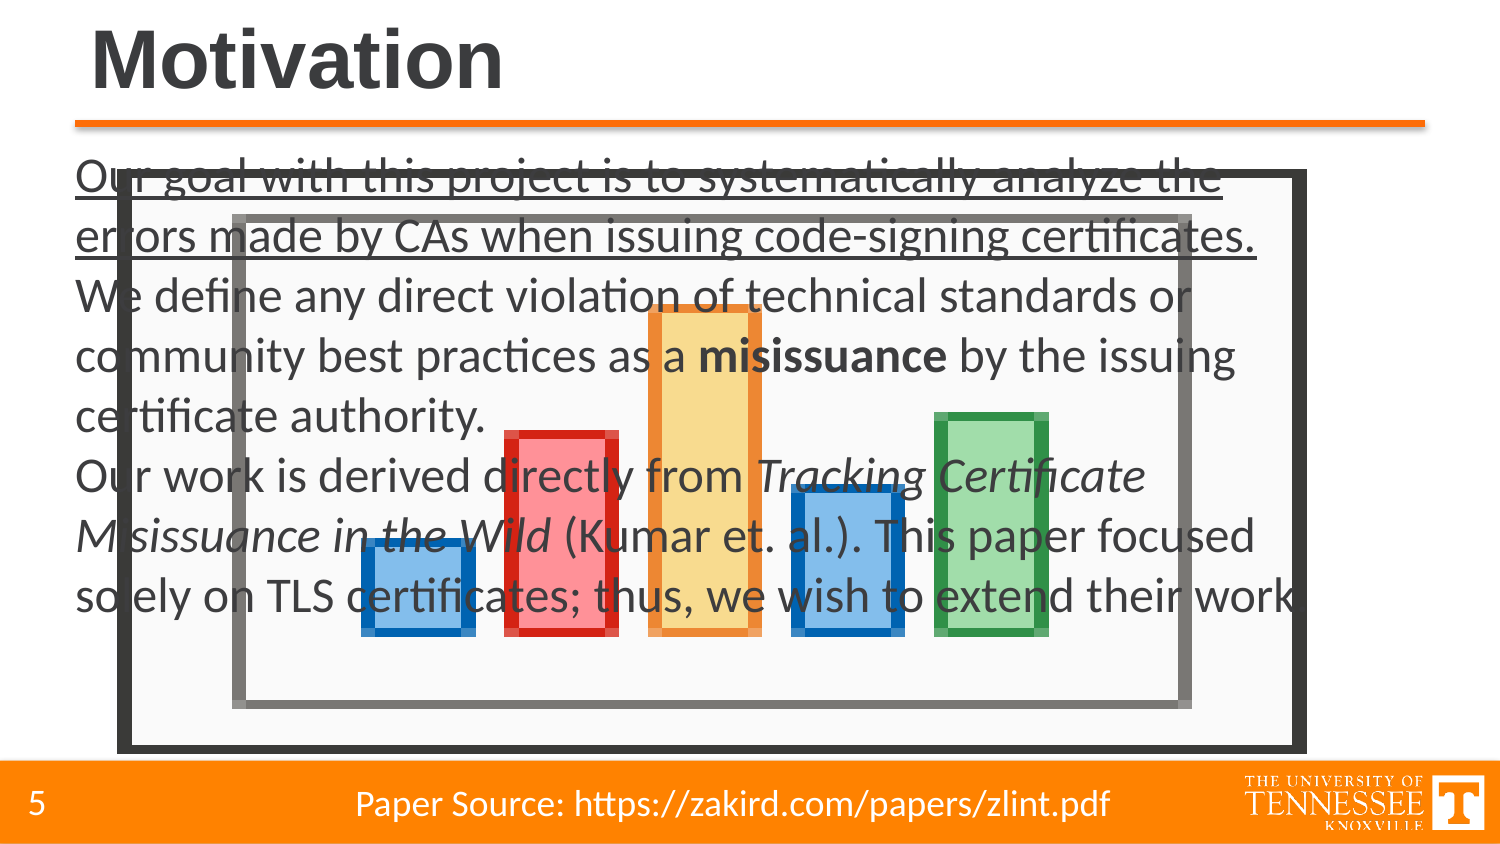

# Motivation
Our goal with this project is to systematically analyze the errors made by CAs when issuing code-signing certificates.
We define any direct violation of technical standards or community best practices as a misissuance by the issuing certificate authority.
Our work is derived directly from Tracking Certificate Misissuance in the Wild (Kumar et. al.). This paper focused solely on TLS certificates; thus, we wish to extend their work.
5
Paper Source: https://zakird.com/papers/zlint.pdf